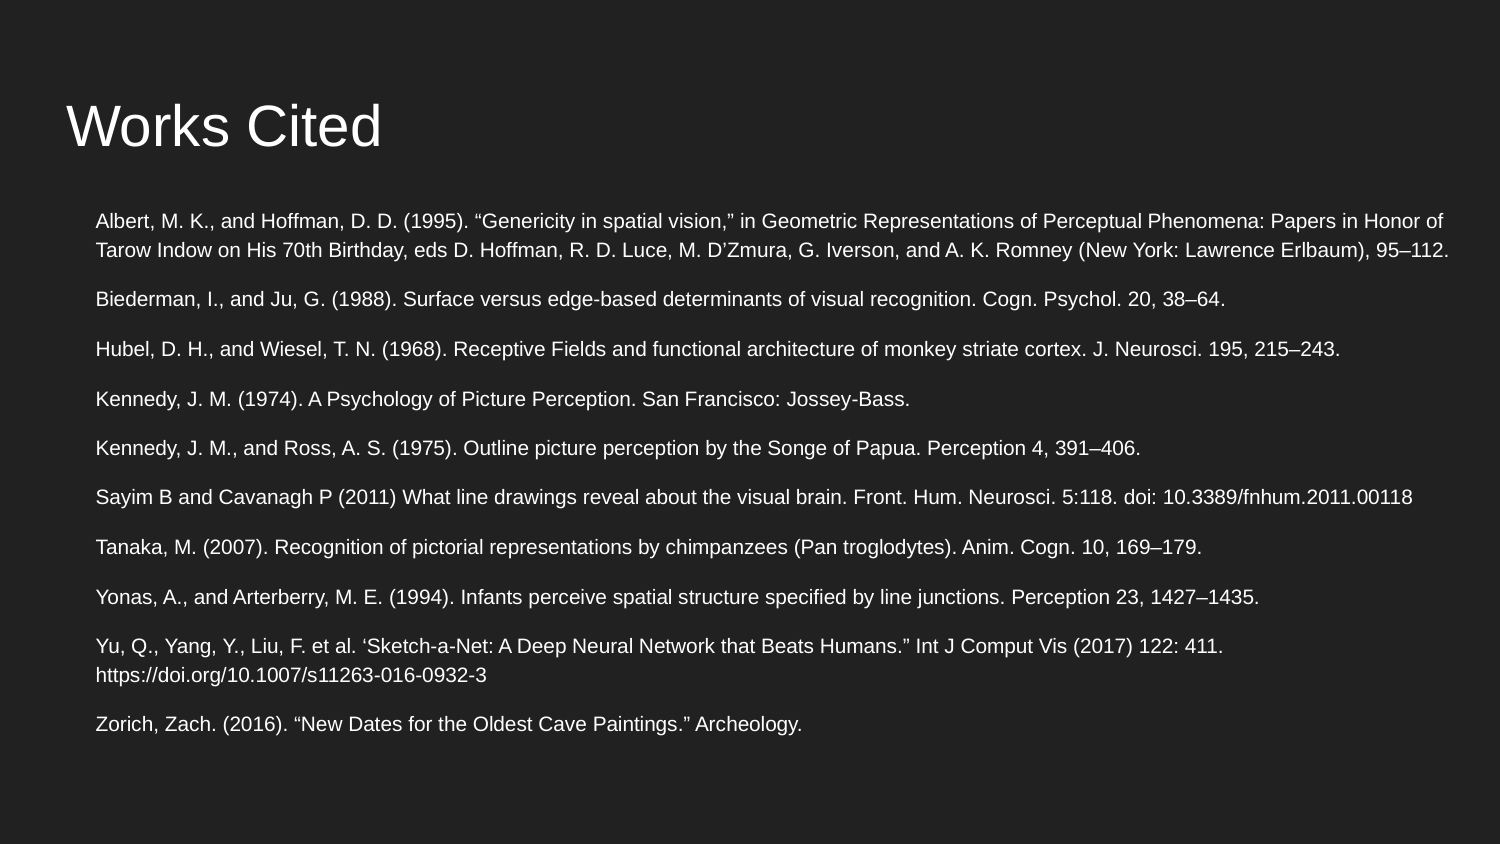

# Works Cited
Albert, M. K., and Hoffman, D. D. (1995). “Genericity in spatial vision,” in Geometric Representations of Perceptual Phenomena: Papers in Honor of Tarow Indow on His 70th Birthday, eds D. Hoffman, R. D. Luce, M. D’Zmura, G. Iverson, and A. K. Romney (New York: Lawrence Erlbaum), 95–112.
Biederman, I., and Ju, G. (1988). Surface versus edge-based determinants of visual recognition. Cogn. Psychol. 20, 38–64.
Hubel, D. H., and Wiesel, T. N. (1968). Receptive Fields and functional architecture of monkey striate cortex. J. Neurosci. 195, 215–243.
Kennedy, J. M. (1974). A Psychology of Picture Perception. San Francisco: Jossey-Bass.
Kennedy, J. M., and Ross, A. S. (1975). Outline picture perception by the Songe of Papua. Perception 4, 391–406.
Sayim B and Cavanagh P (2011) What line drawings reveal about the visual brain. Front. Hum. Neurosci. 5:118. doi: 10.3389/fnhum.2011.00118
Tanaka, M. (2007). Recognition of pictorial representations by chimpanzees (Pan troglodytes). Anim. Cogn. 10, 169–179.
Yonas, A., and Arterberry, M. E. (1994). Infants perceive spatial structure specified by line junctions. Perception 23, 1427–1435.
Yu, Q., Yang, Y., Liu, F. et al. ‘Sketch-a-Net: A Deep Neural Network that Beats Humans.” Int J Comput Vis (2017) 122: 411. https://doi.org/10.1007/s11263-016-0932-3
Zorich, Zach. (2016). “New Dates for the Oldest Cave Paintings.” Archeology.